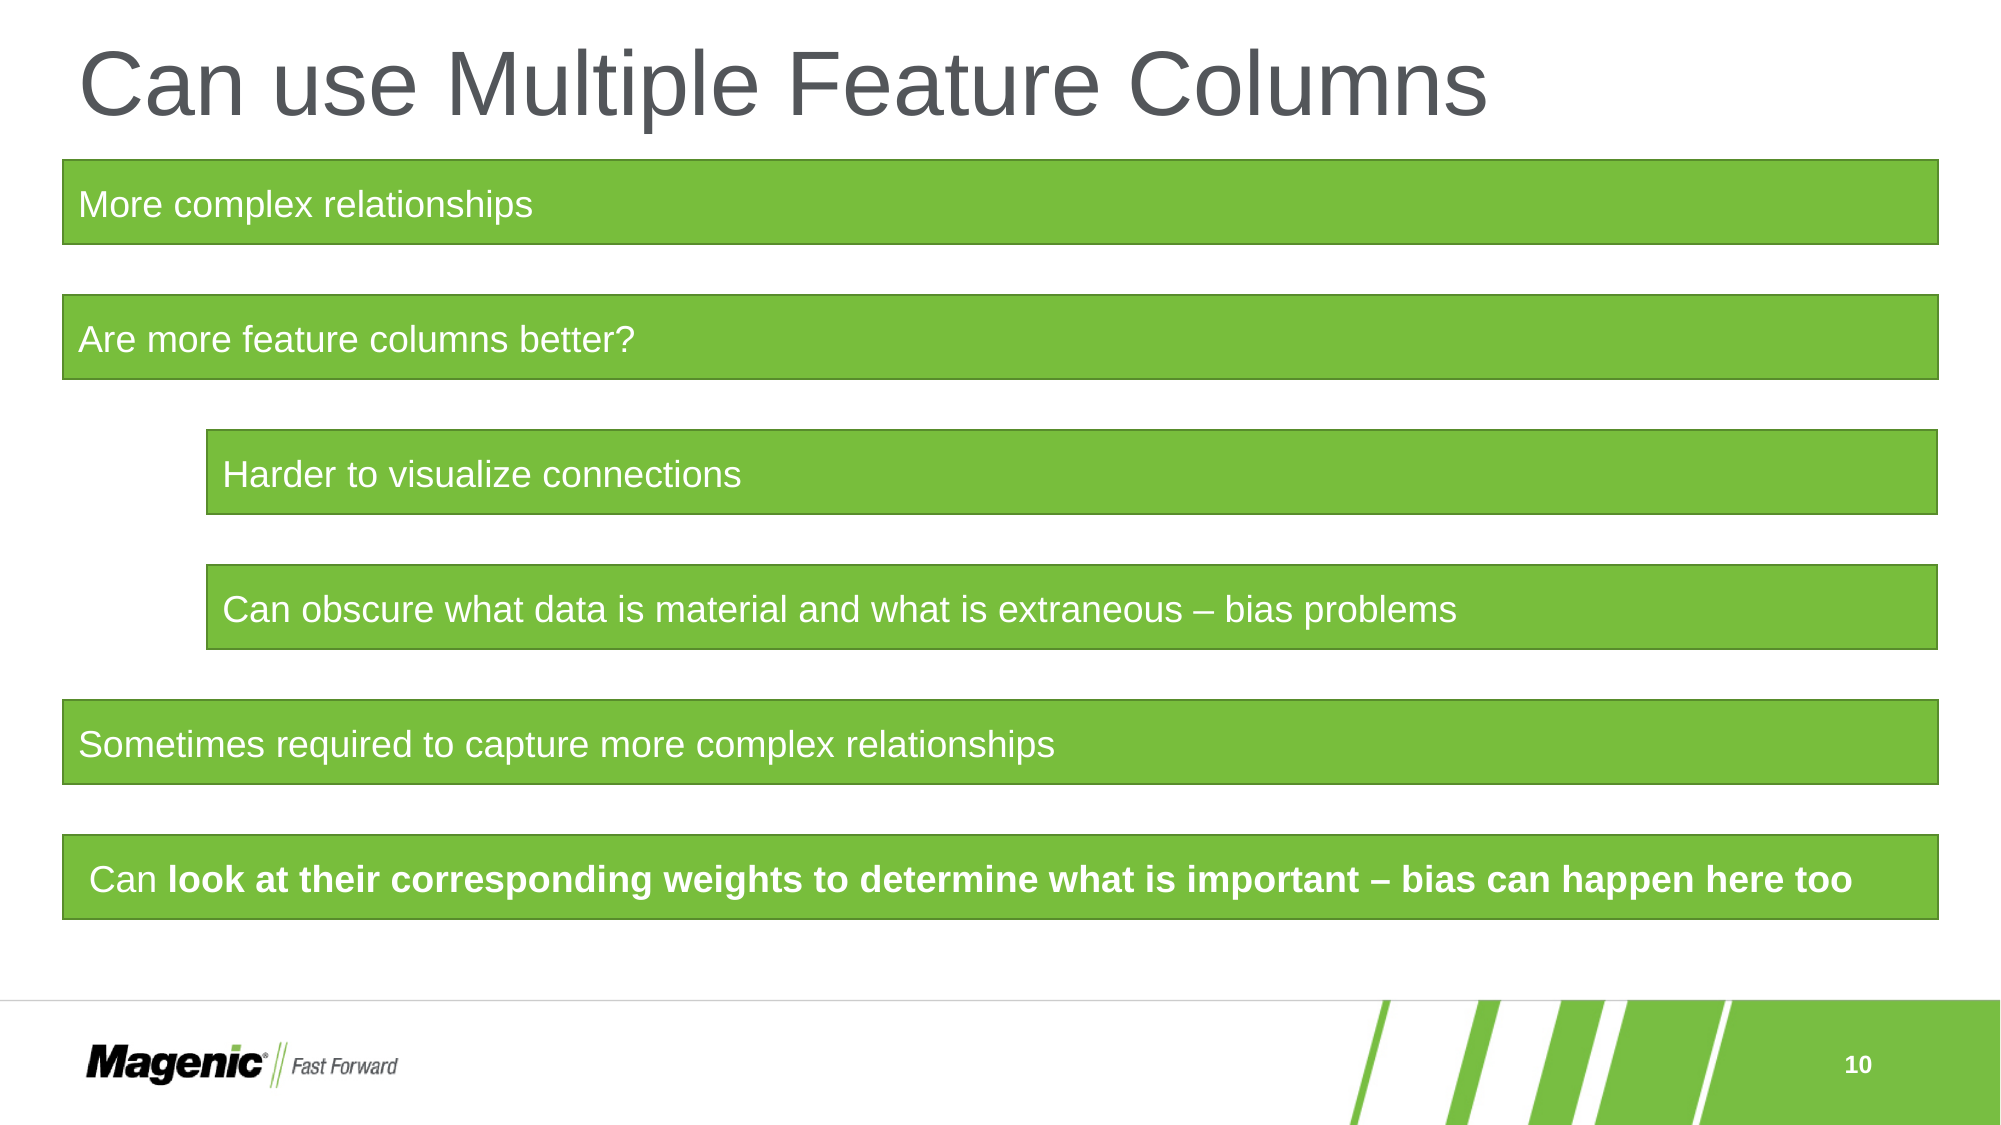

# Can use Multiple Feature Columns
More complex relationships
Are more feature columns better?
Harder to visualize connections
Can obscure what data is material and what is extraneous – bias problems
Sometimes required to capture more complex relationships
 Can look at their corresponding weights to determine what is important – bias can happen here too